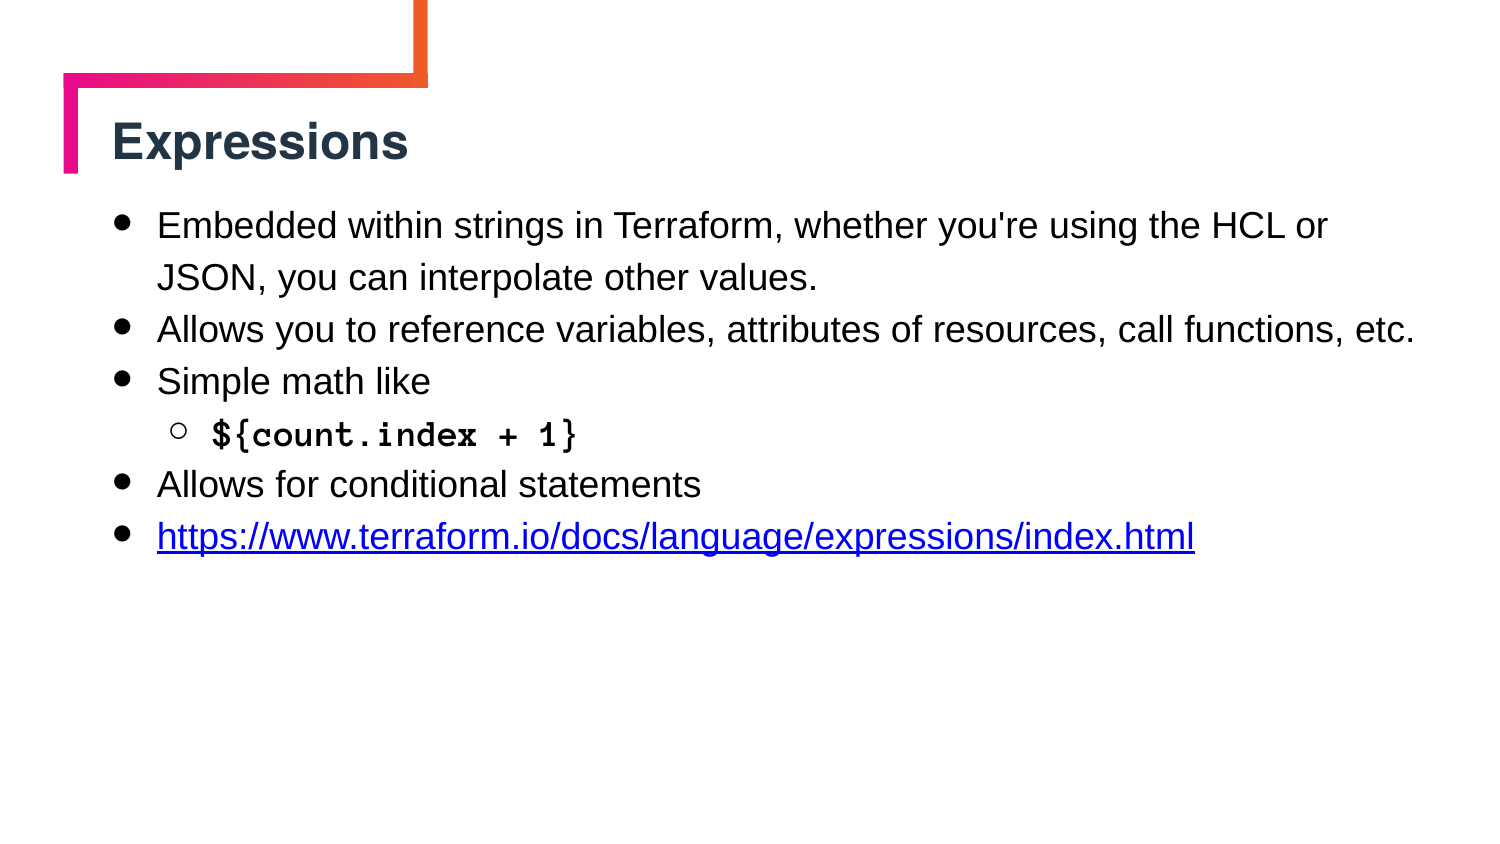

# Expressions
Embedded within strings in Terraform, whether you're using the HCL or JSON, you can interpolate other values.
Allows you to reference variables, attributes of resources, call functions, etc.
Simple math like
${count.index + 1}
Allows for conditional statements
https://www.terraform.io/docs/language/expressions/index.html

83